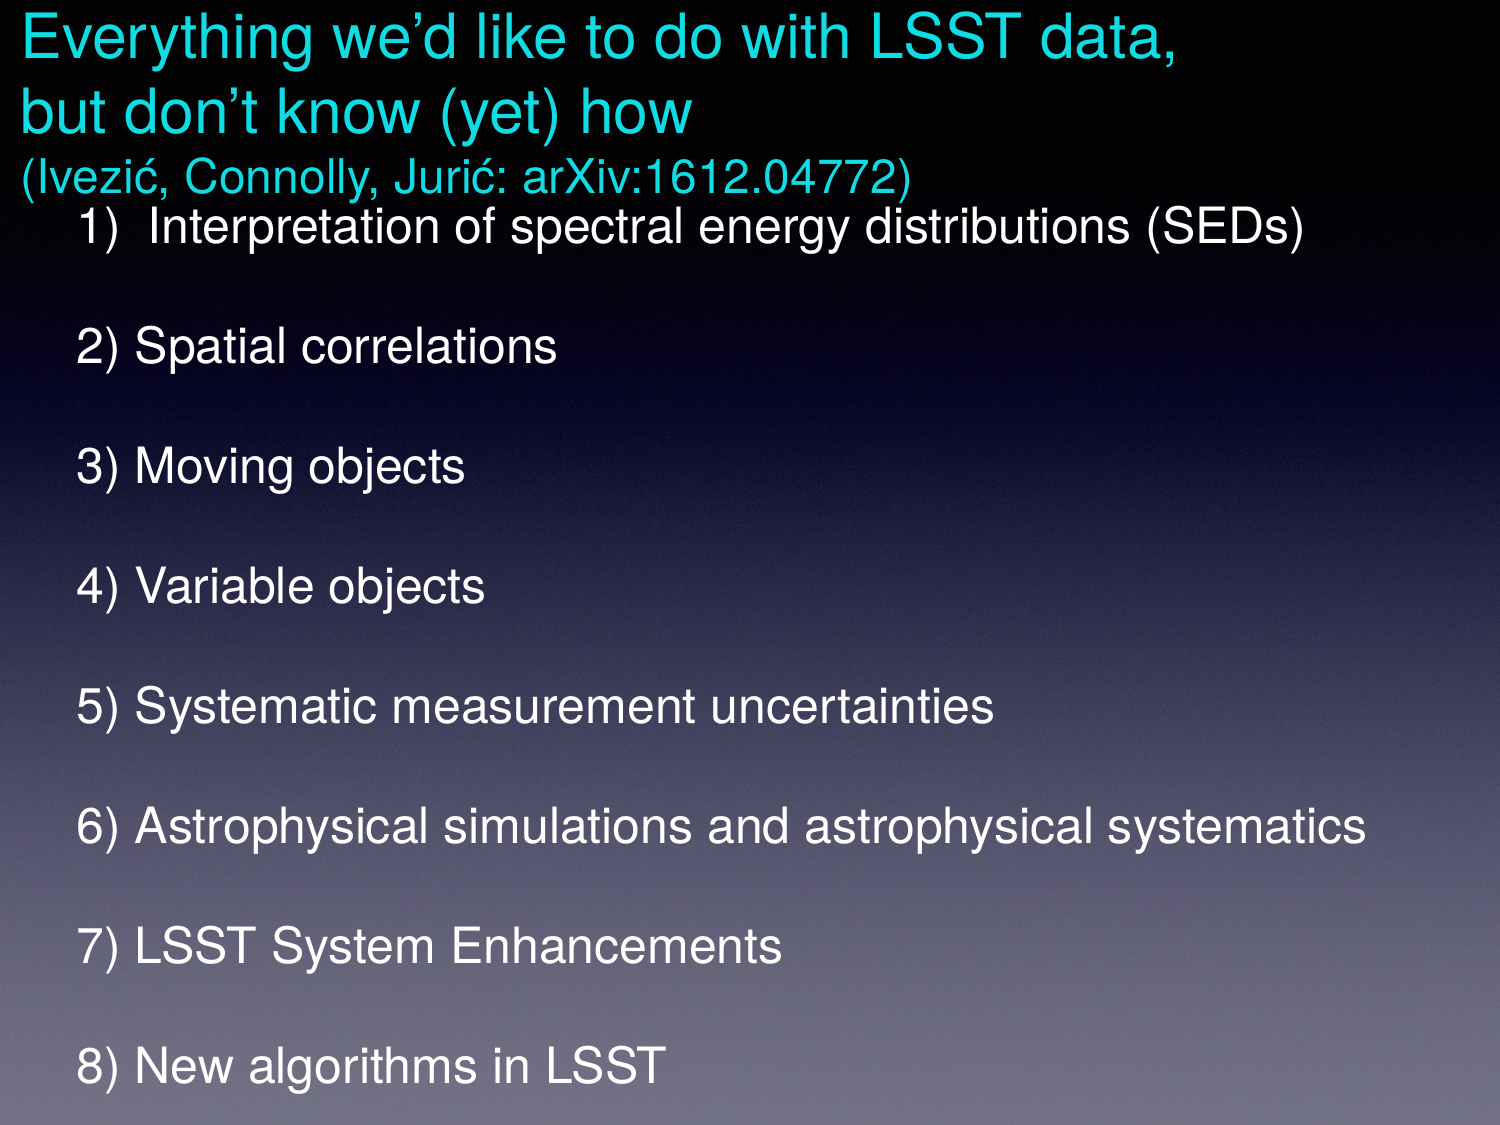

# Everything we’d like to do with LSST data,
but don’t know (yet) how
(Ivezić, Connolly, Jurić: arXiv:1612.04772)

Interpretation of spectral energy distributions (SEDs)

2) Spatial correlations

3) Moving objects

4) Variable objects

5) Systematic measurement uncertainties

6) Astrophysical simulations and astrophysical systematics

7) LSST System Enhancements

8) New algorithms in LSST